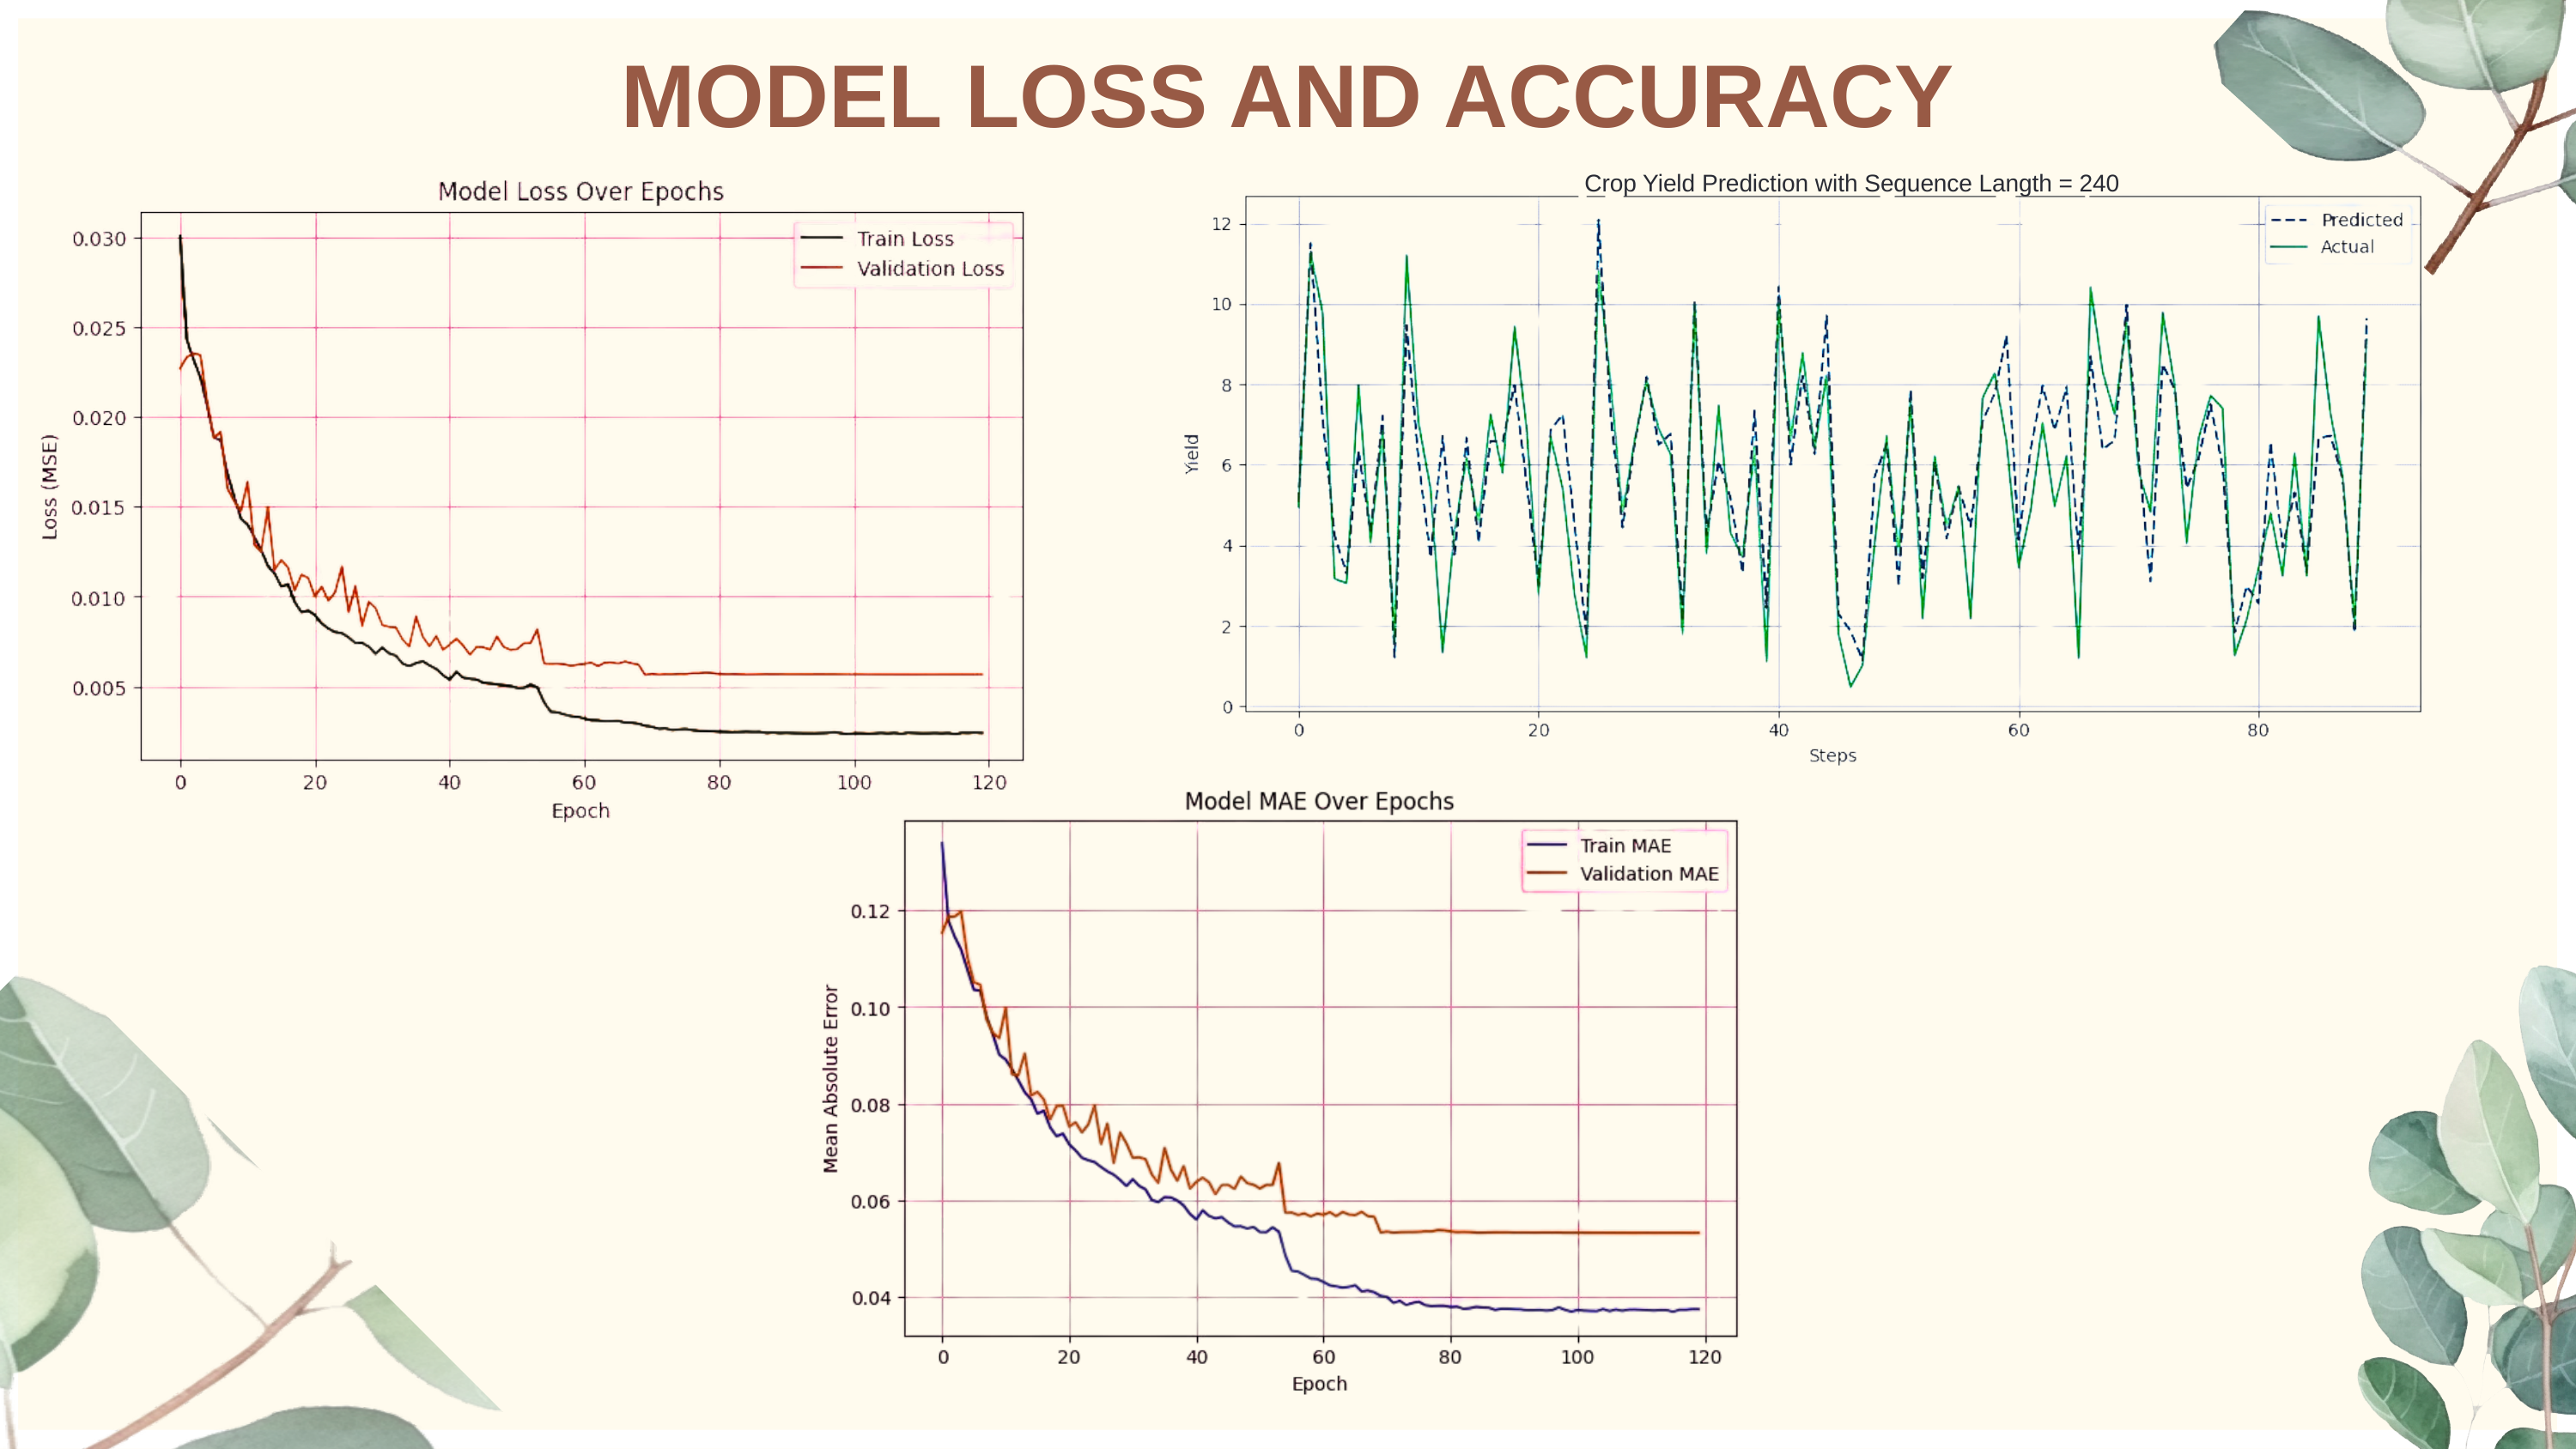

MODEL LOSS AND ACCURACY

Crop Yield Prediction with Sequence Langth = 240